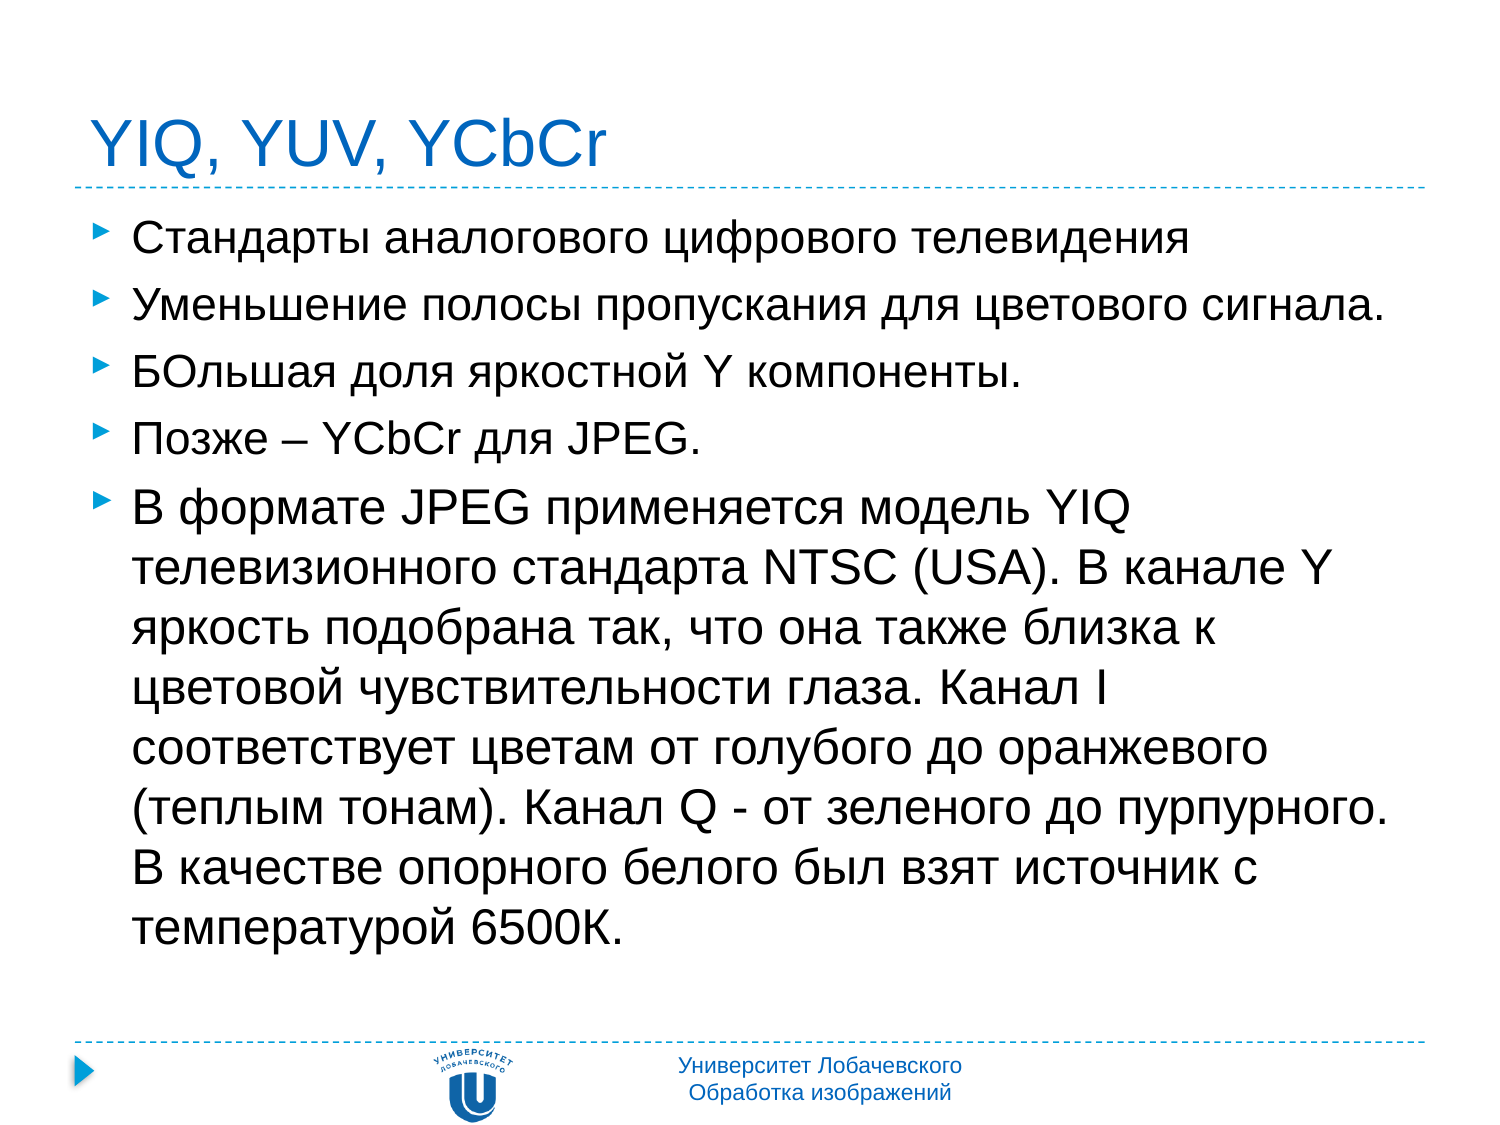

# YIQ, YUV, YCbCr
Стандарты аналогового цифрового телевидения
Уменьшение полосы пропускания для цветового сигнала.
БОльшая доля яркостной Y компоненты.
Позже – YCbCr для JPEG.
В формате JPEG применяется модель YIQ телевизионного стандарта NTSC (USA). В канале Y яркость подобрана так, что она также близка к цветовой чувствительности глаза. Канал I соответствует цветам от голубого до оранжевого (теплым тонам). Канал Q - от зеленого до пурпурного. В качестве опорного белого был взят источник с температурой 6500К.

107
Университет Лобачевского
Обработка изображений